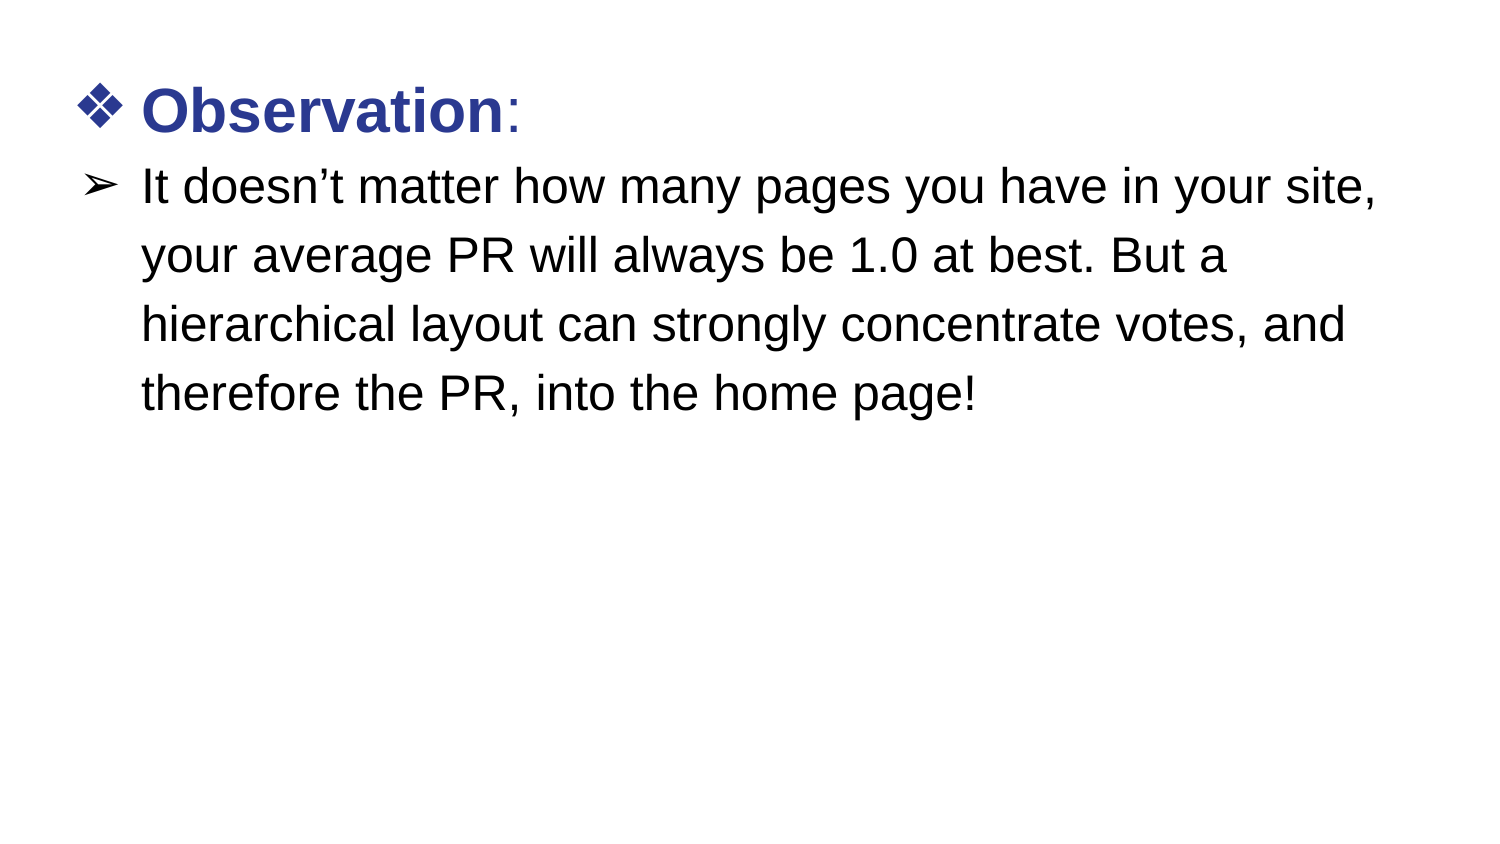

# Observation:
It doesn’t matter how many pages you have in your site, your average PR will always be 1.0 at best. But a hierarchical layout can strongly concentrate votes, and therefore the PR, into the home page!